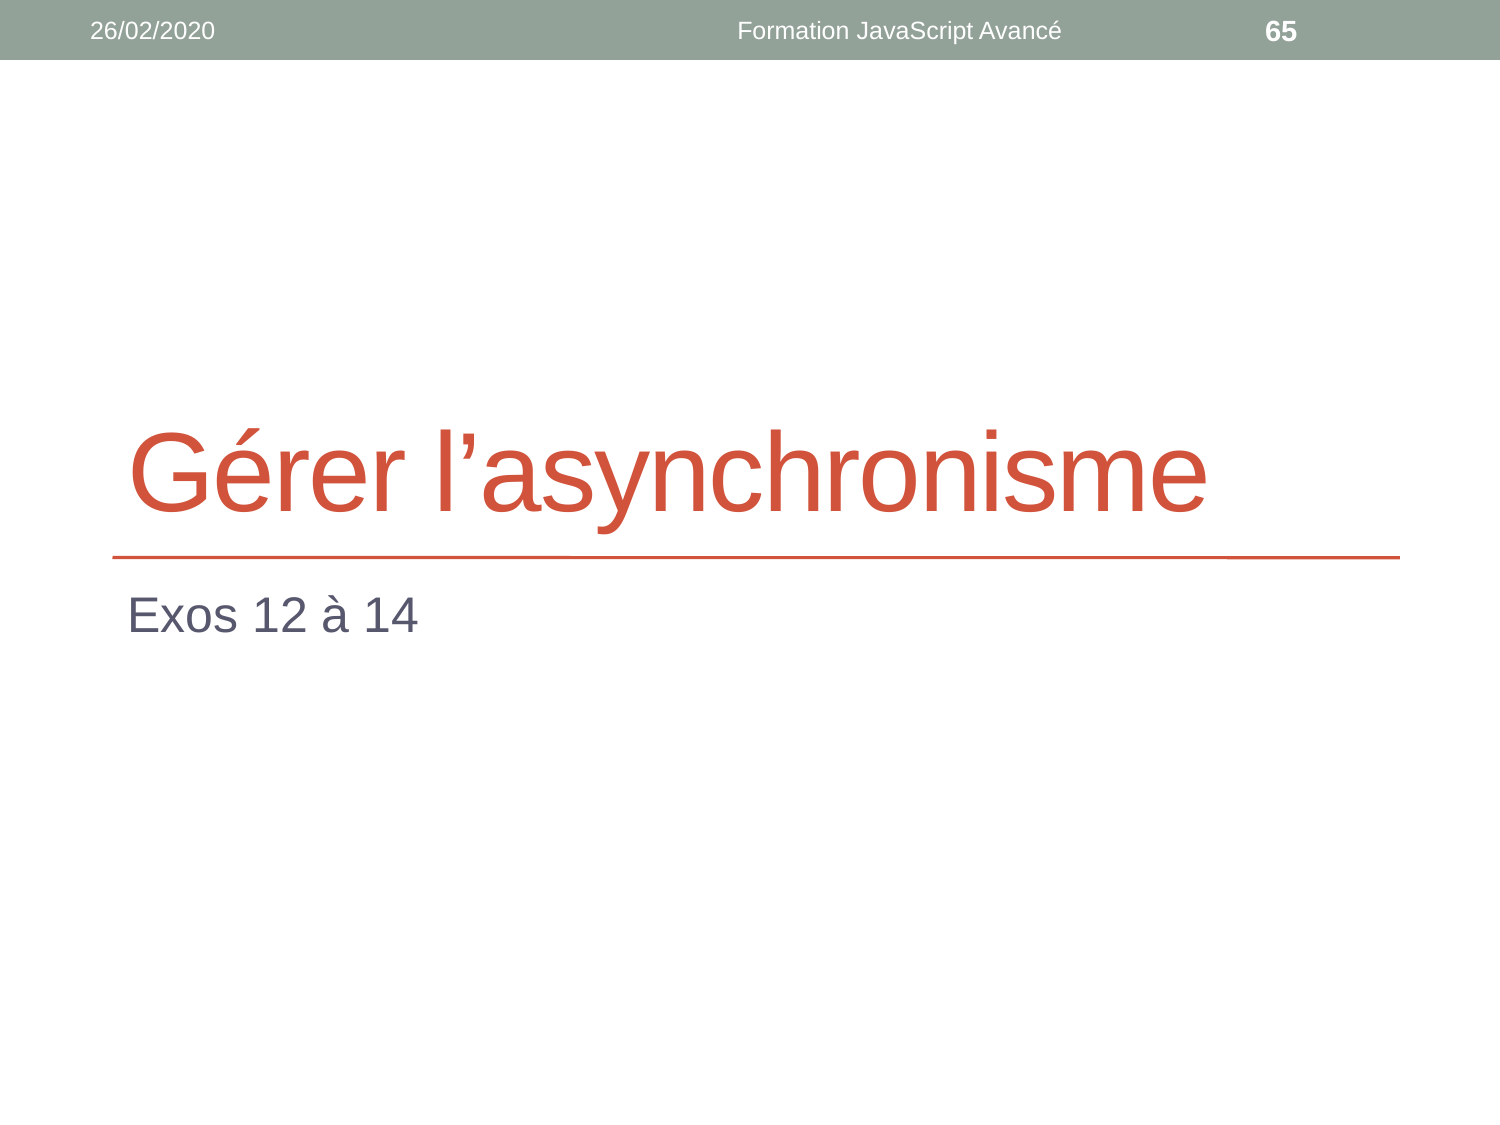

26/02/2020
Formation JavaScript Avancé
65
# Gérer l’asynchronisme
Exos 12 à 14